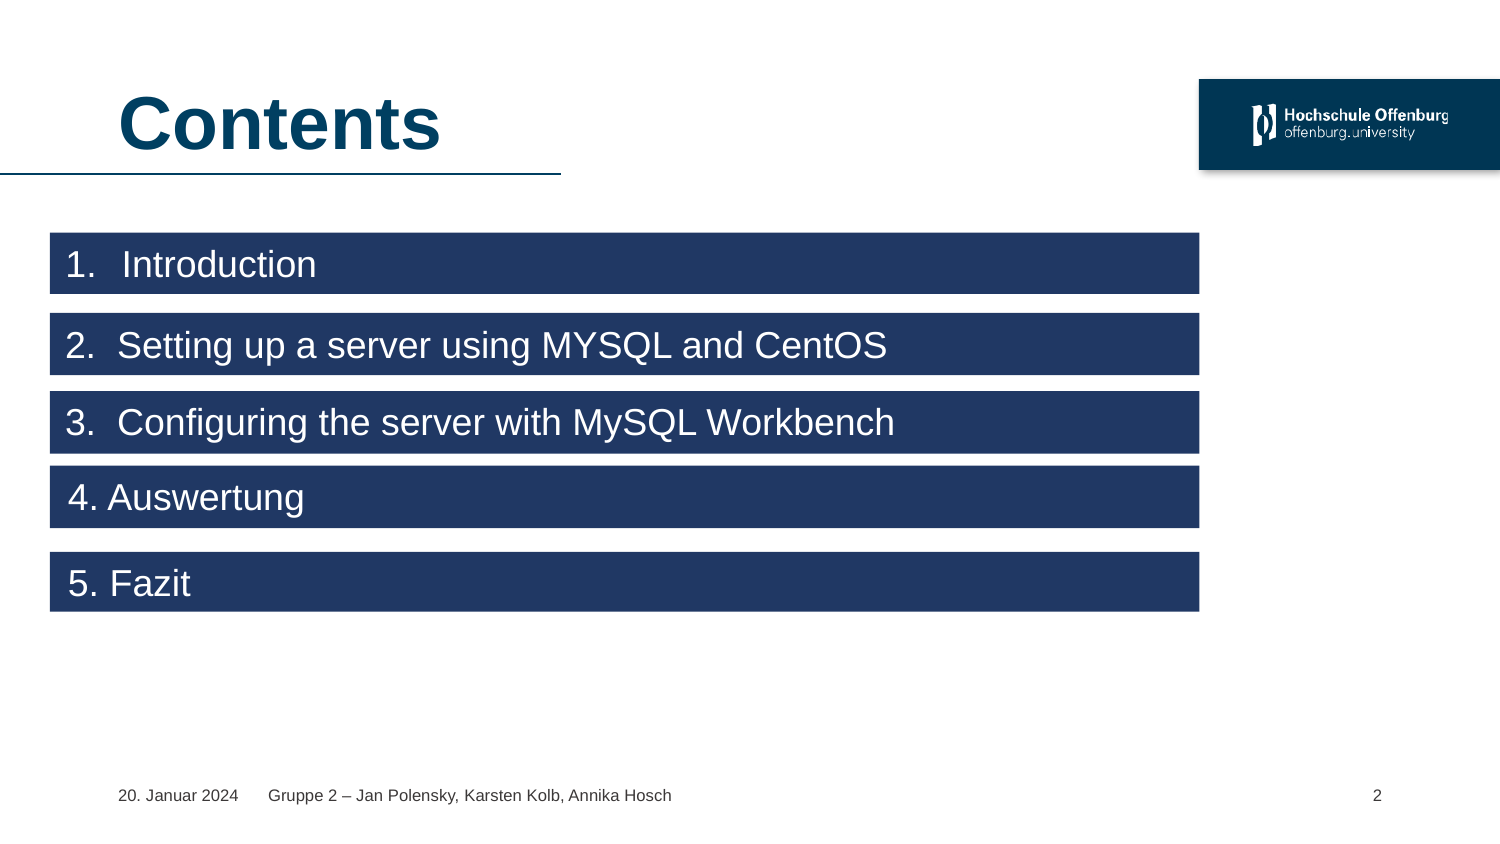

# Contents

Introduction

2.  Setting up a server using MYSQL and CentOS
3.  Configuring the server with MySQL Workbench

4. Auswertung

5. Fazit
20. Januar 2024	Gruppe 2 – Jan Polensky, Karsten Kolb, Annika Hosch
2